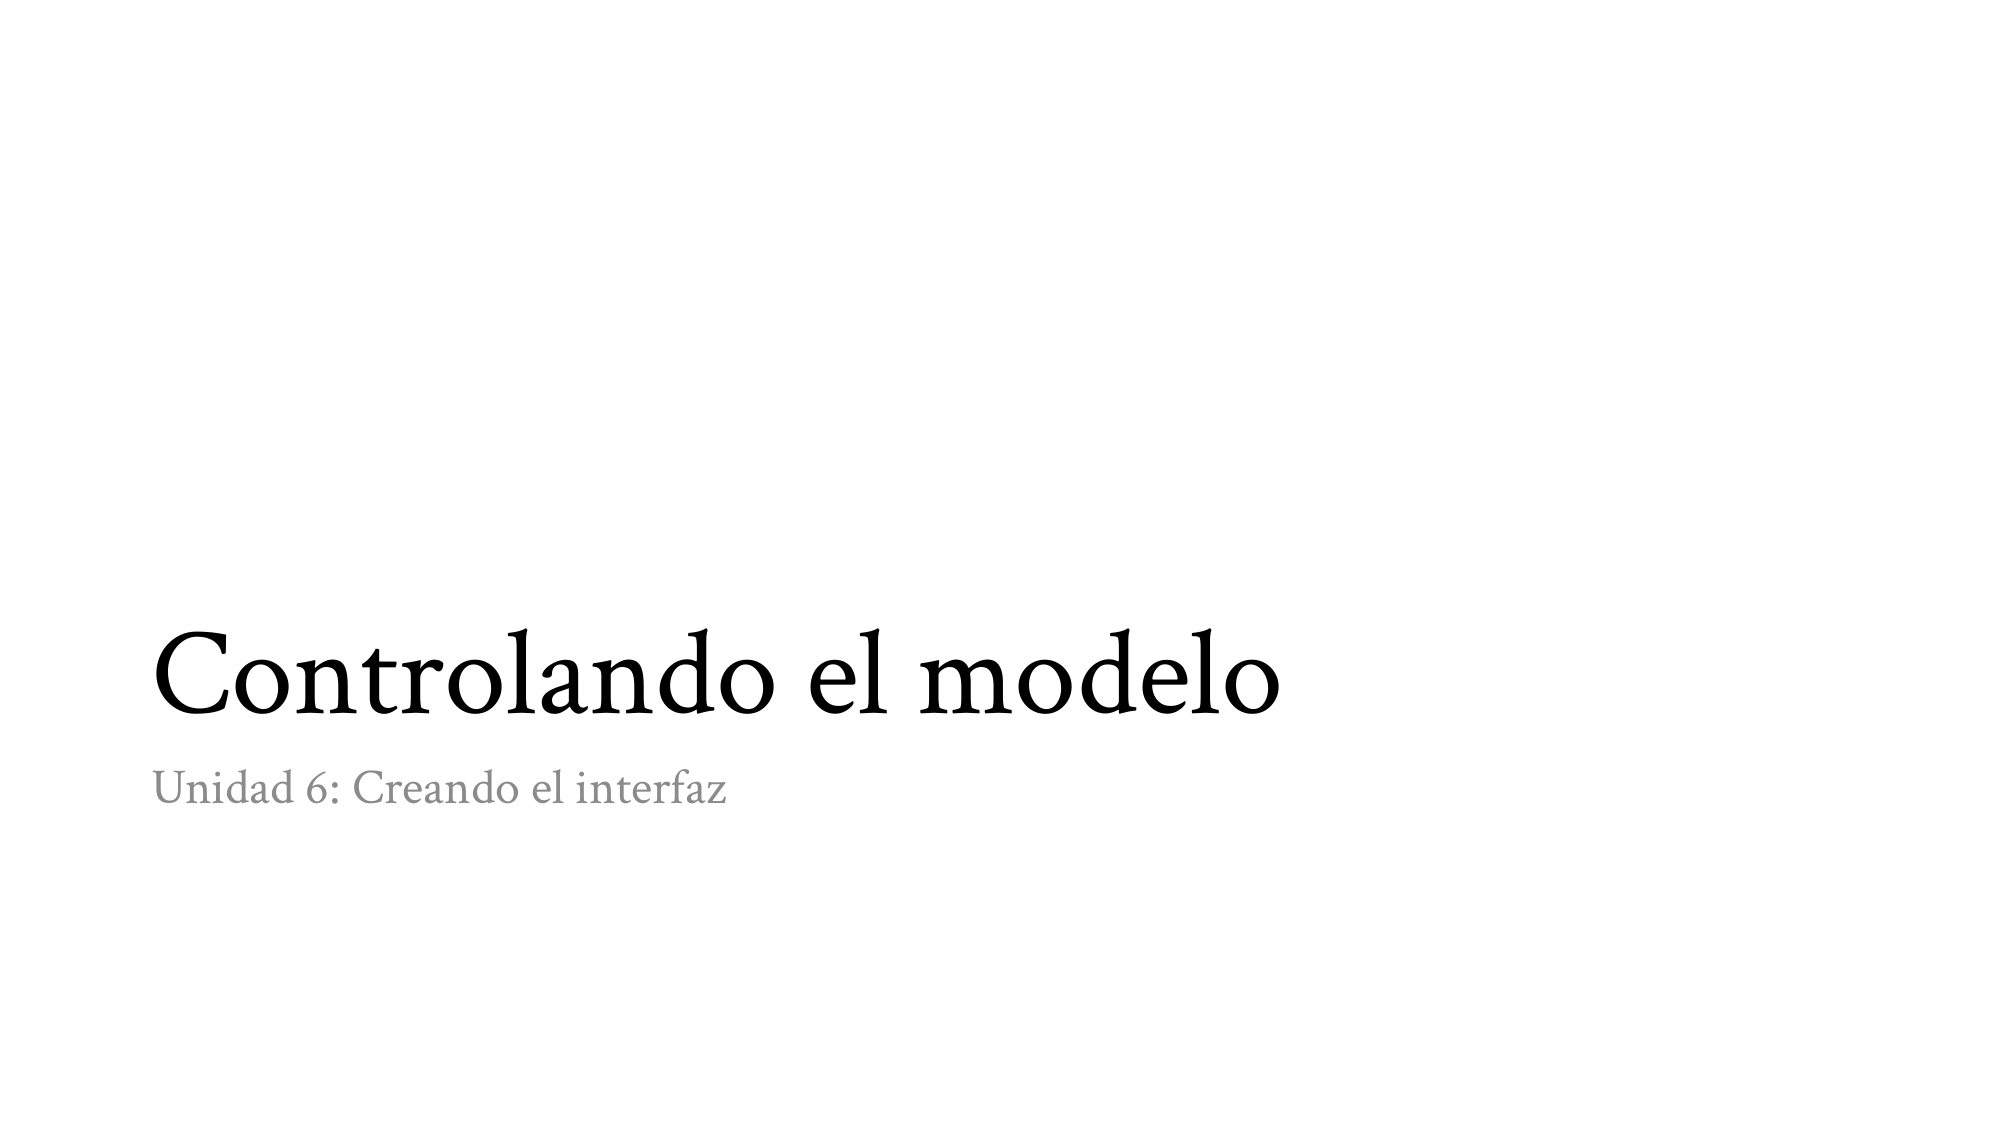

# Controlando el modelo
Unidad 6: Creando el interfaz